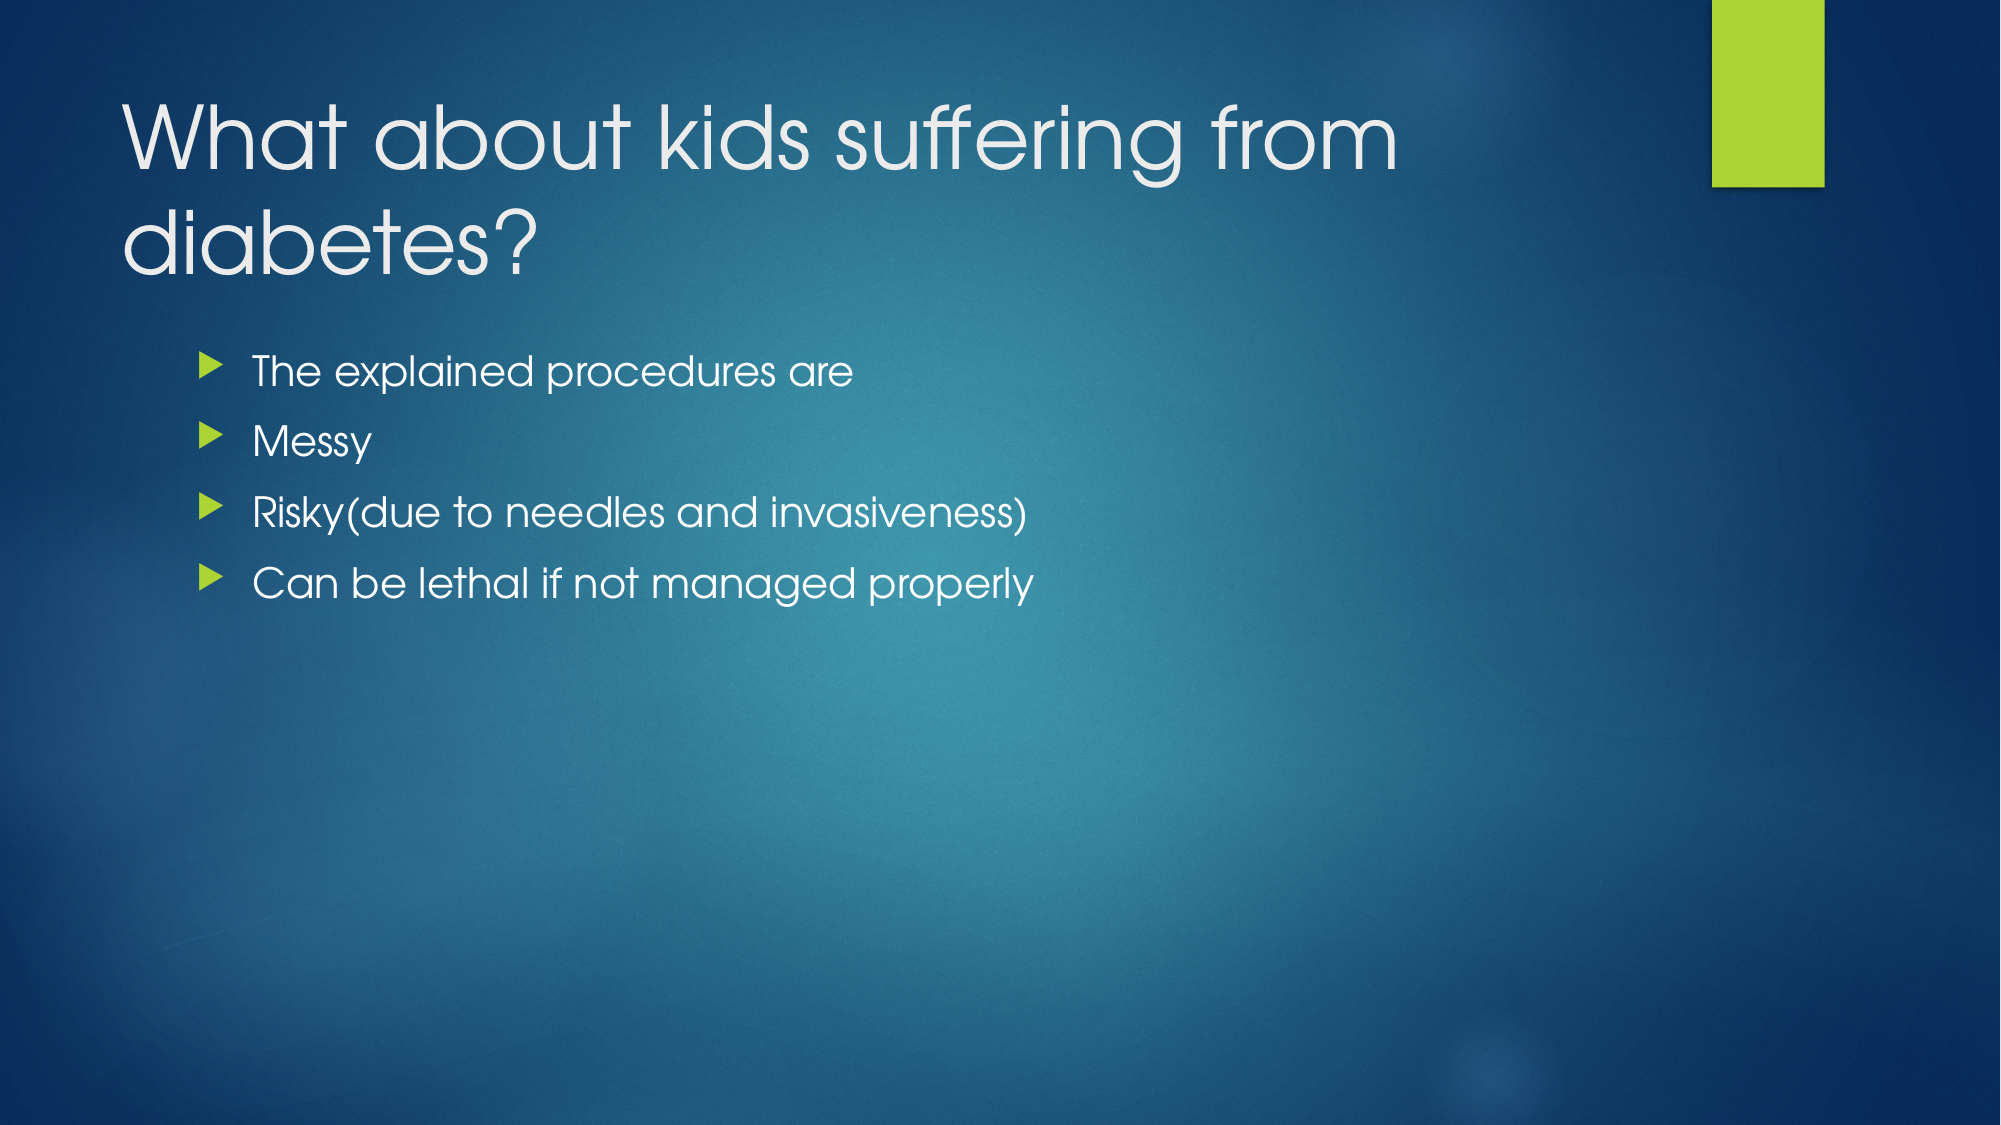

# What about kids suffering from diabetes?
The explained procedures are
Messy
Risky(due to needles and invasiveness)
Can be lethal if not managed properly